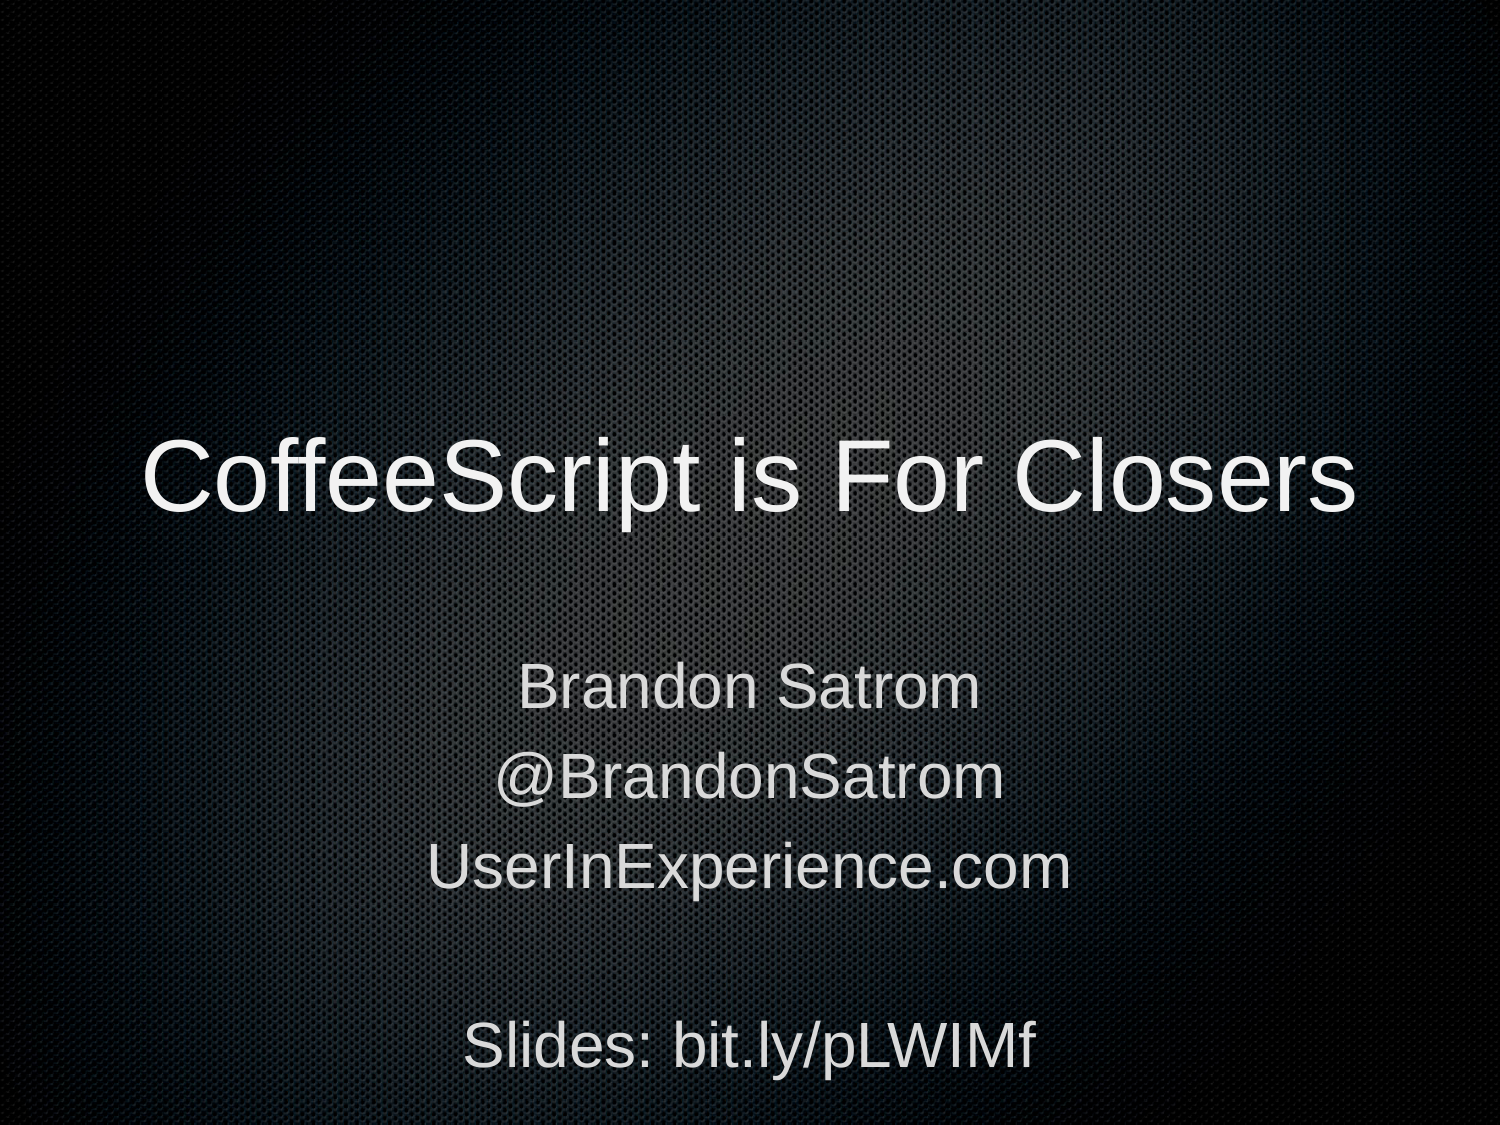

# CoffeeScript is For Closers
Brandon Satrom
@BrandonSatrom
UserInExperience.com

Slides: bit.ly/pLWIMf